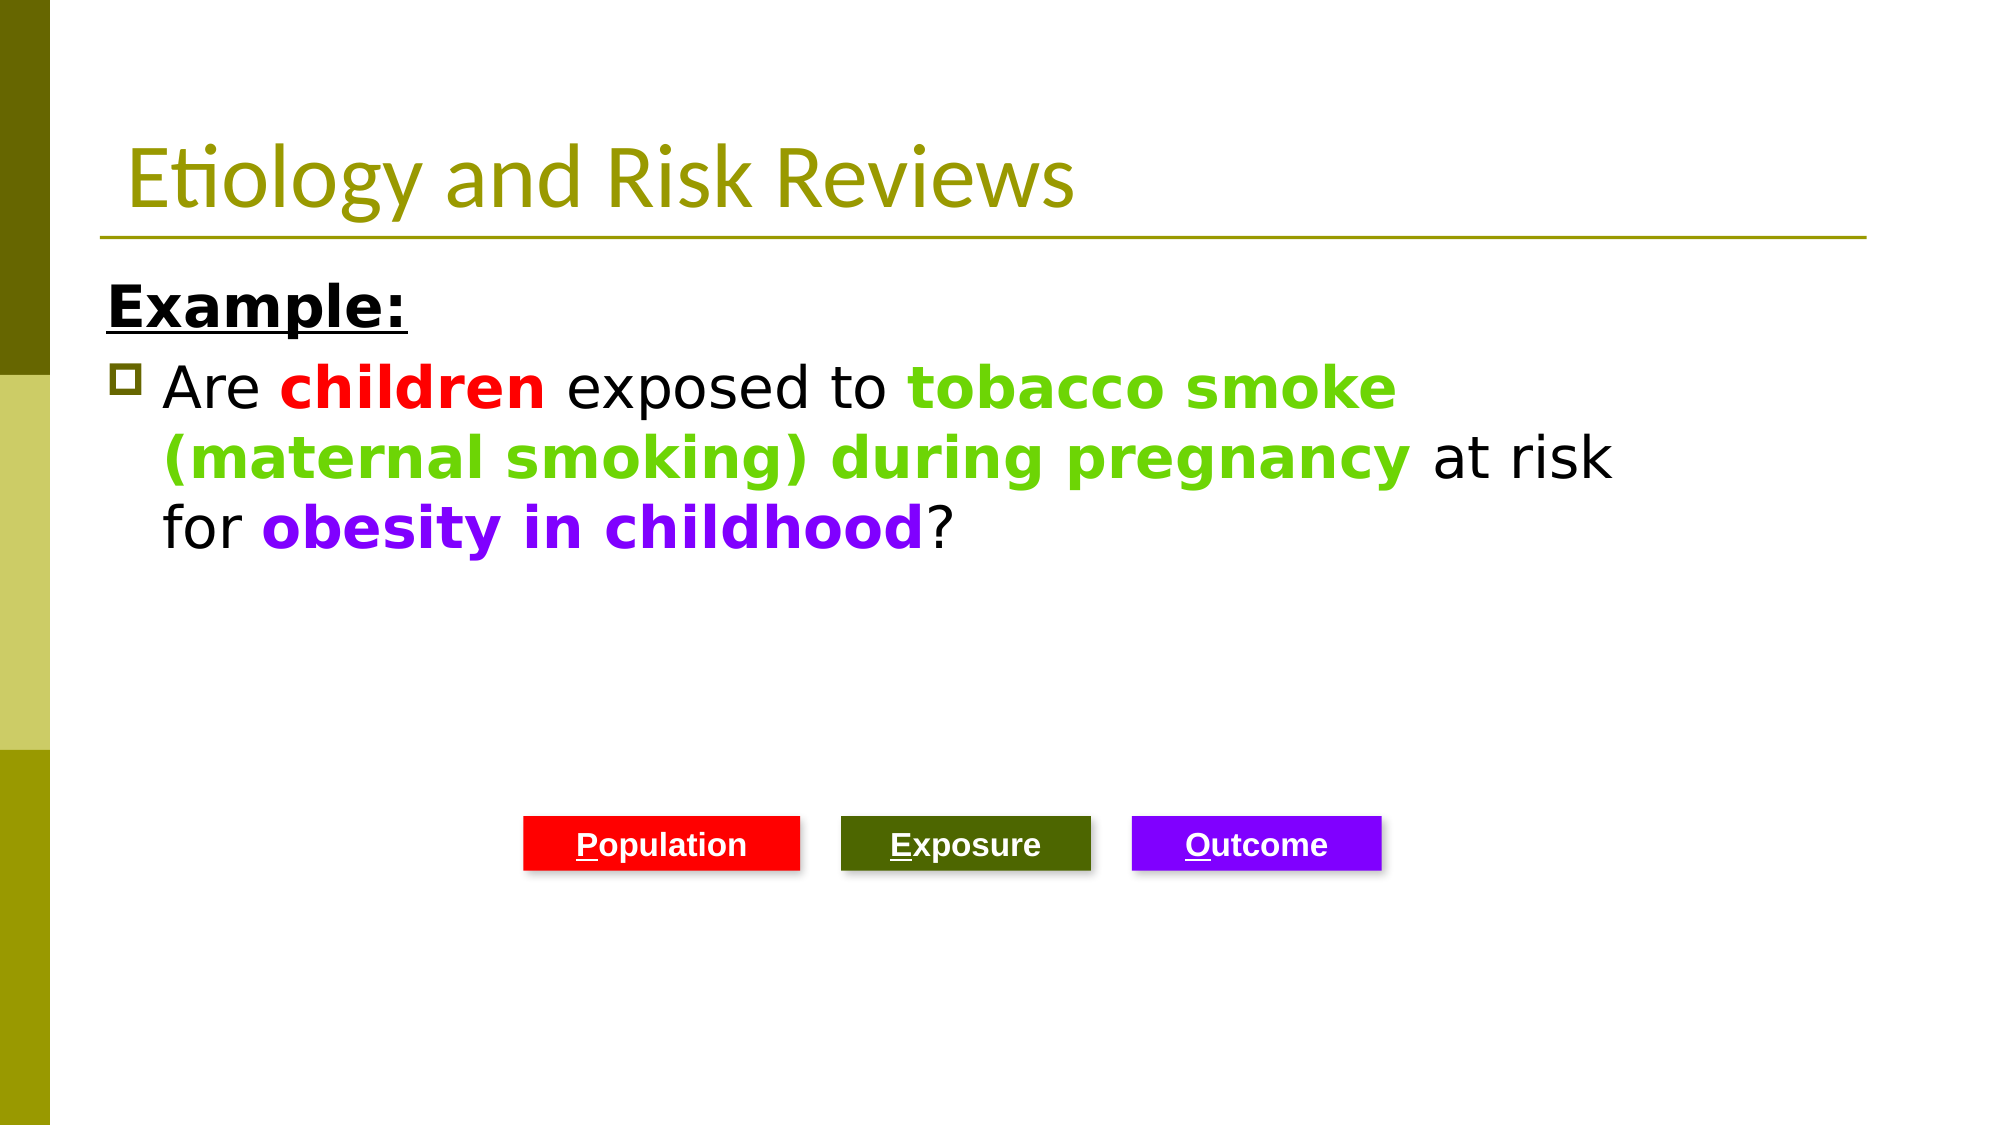

# Etiology and Risk Reviews
Example:
Are children exposed to tobacco smoke (maternal smoking) during pregnancy at risk for obesity in childhood?
Population
Exposure
Outcome